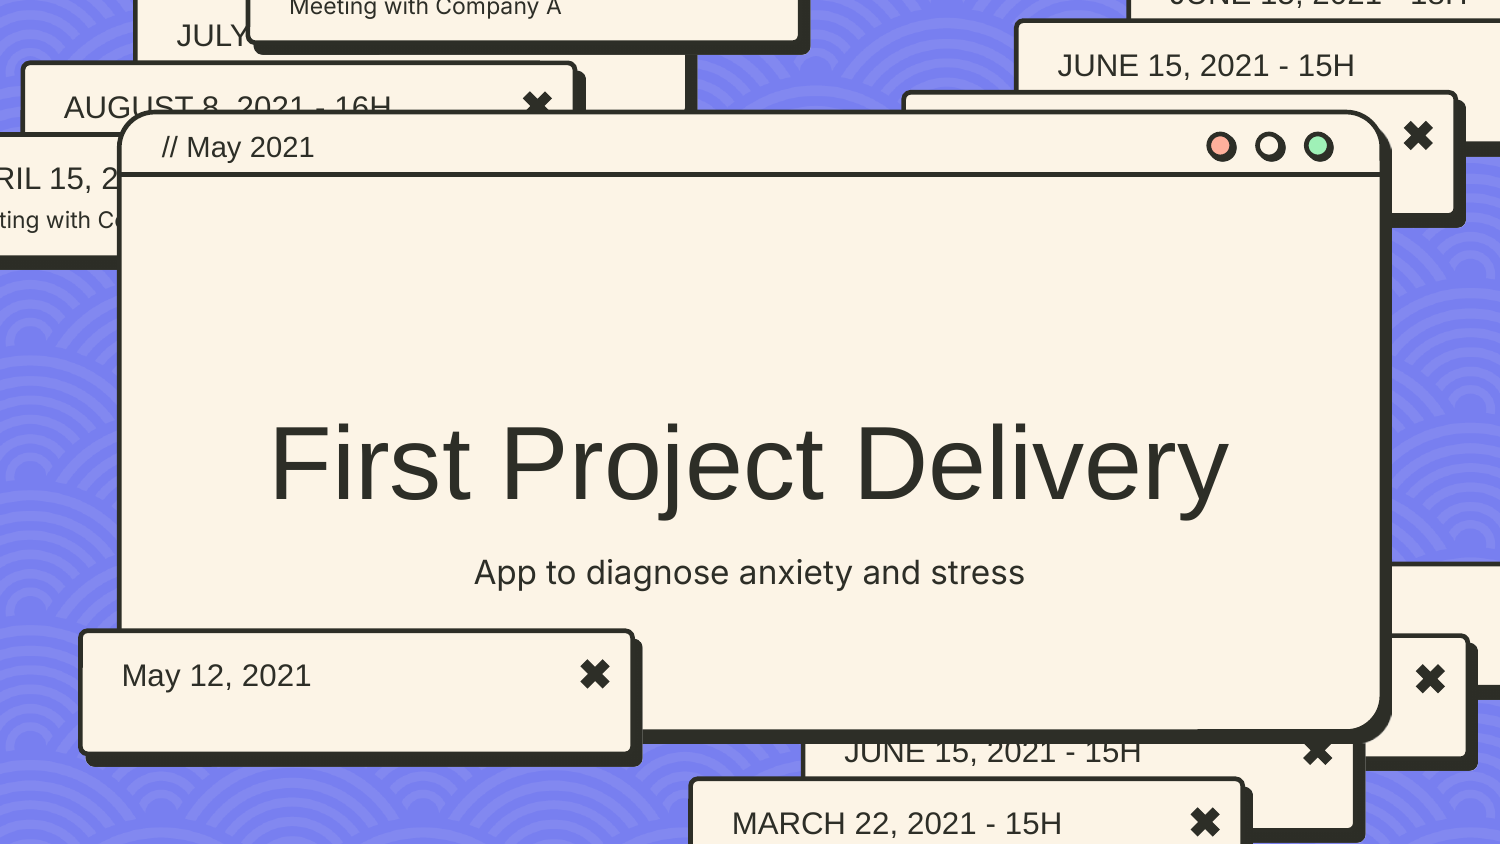

// May 2021
# First Project Delivery
App to diagnose anxiety and stress

May 12, 2021